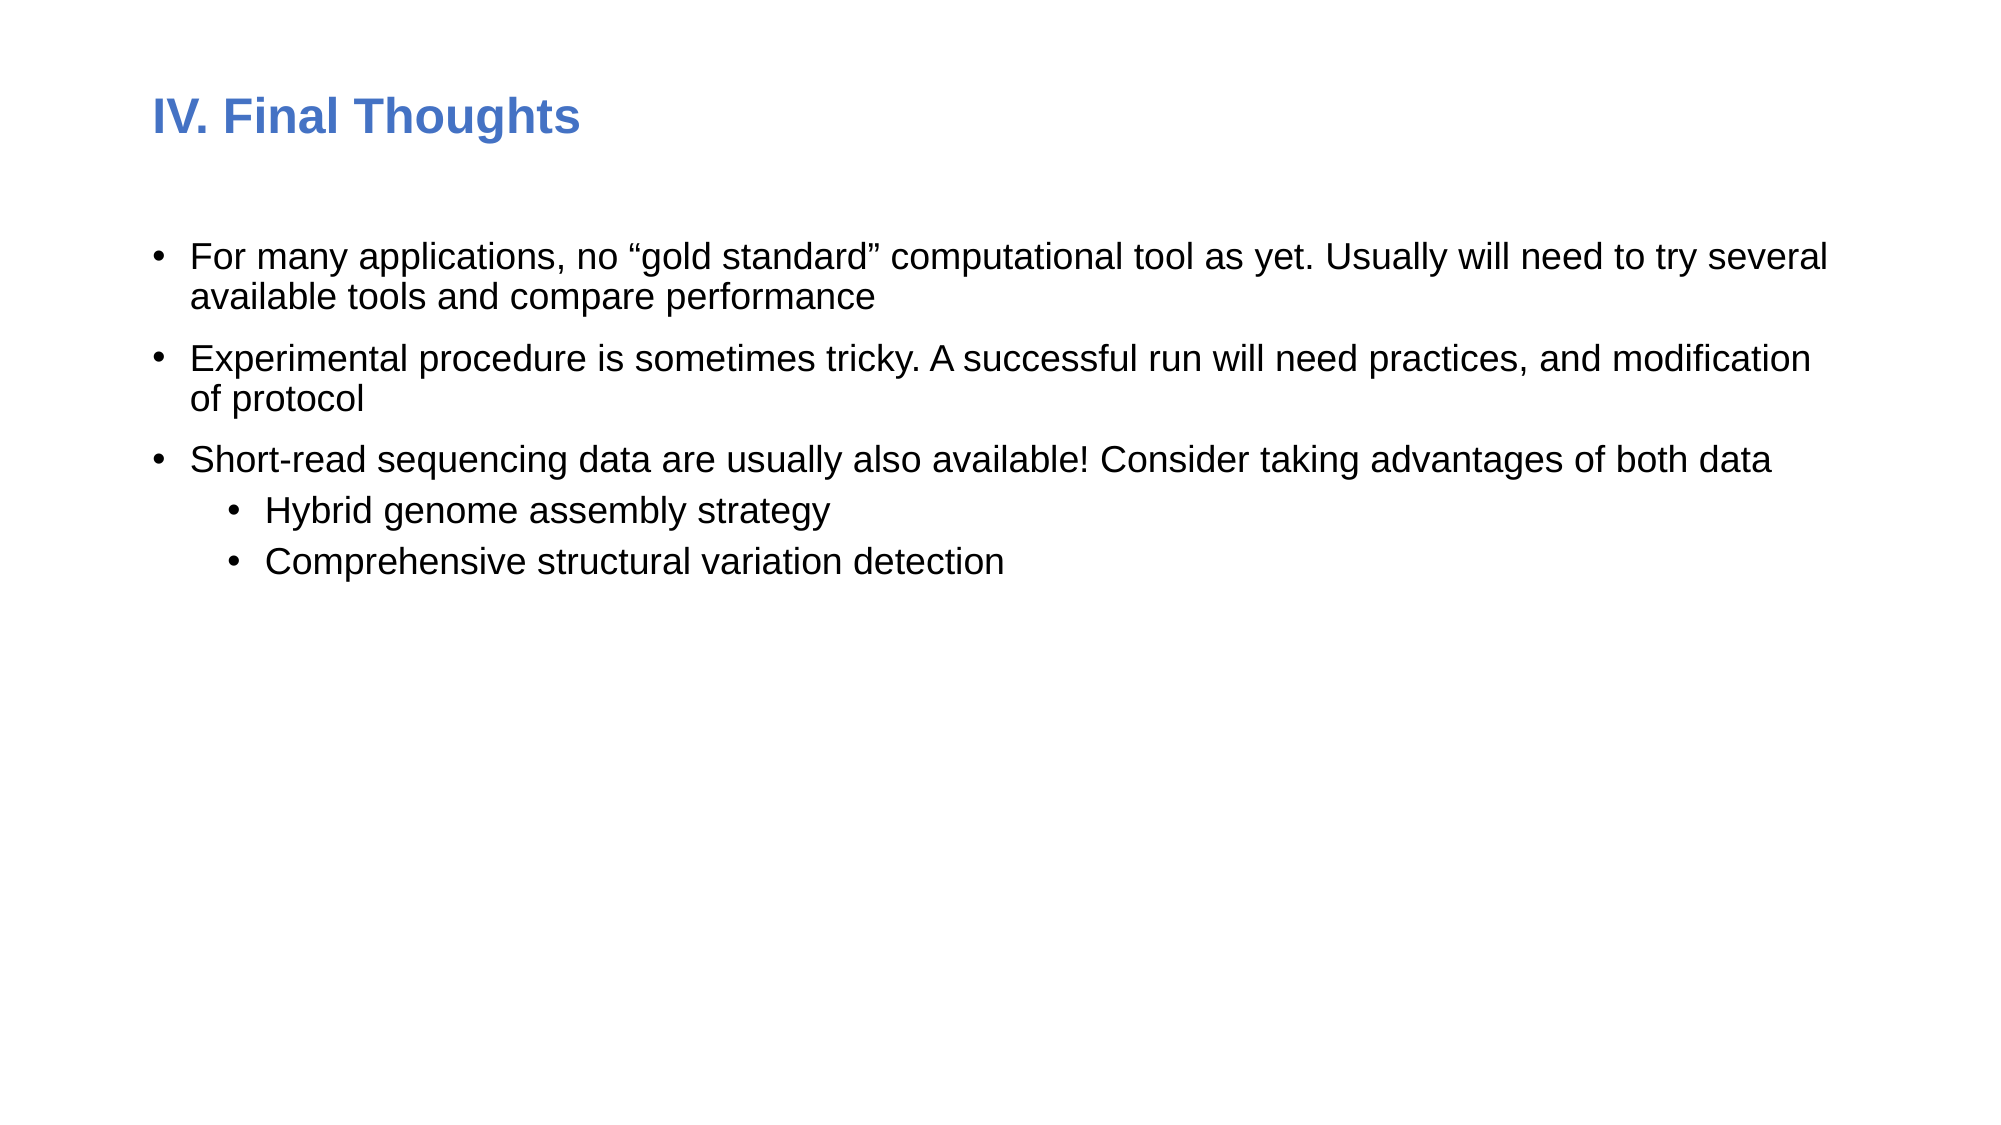

# IV. Final Thoughts
For many applications, no “gold standard” computational tool as yet. Usually will need to try several available tools and compare performance
Experimental procedure is sometimes tricky. A successful run will need practices, and modification of protocol
Short-read sequencing data are usually also available! Consider taking advantages of both data
Hybrid genome assembly strategy
Comprehensive structural variation detection